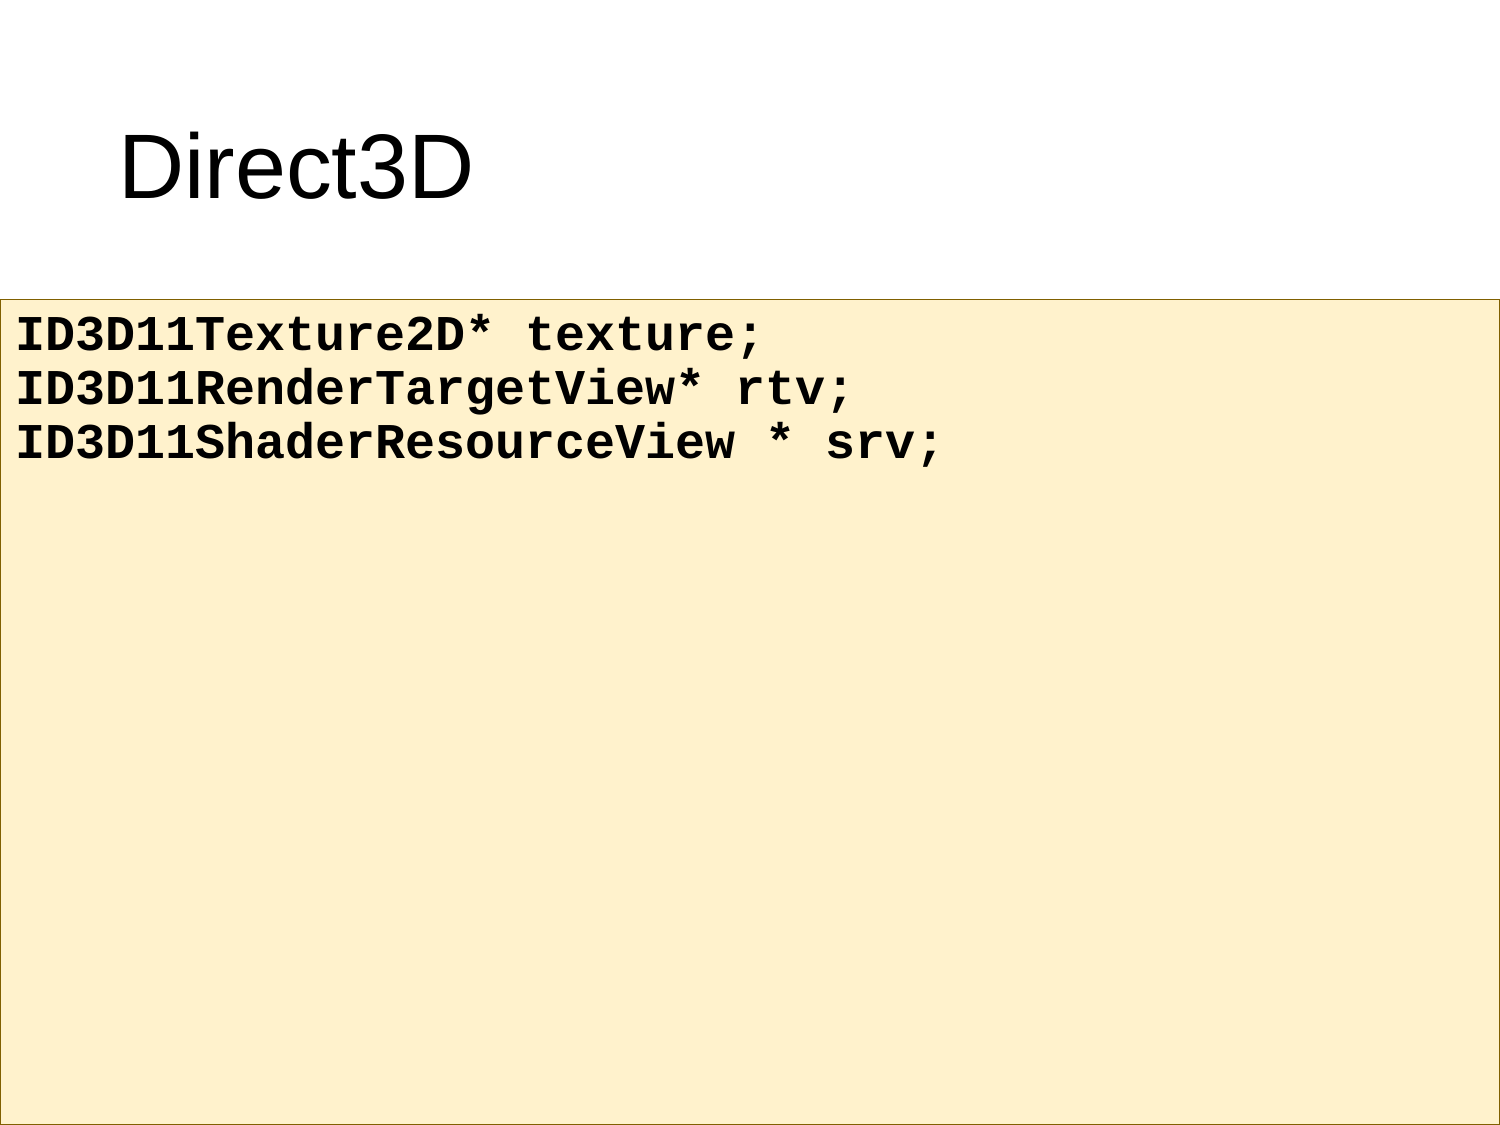

# Direct3D
ID3D11Texture2D* texture;
ID3D11RenderTargetView* rtv;
ID3D11ShaderResourceView * srv;